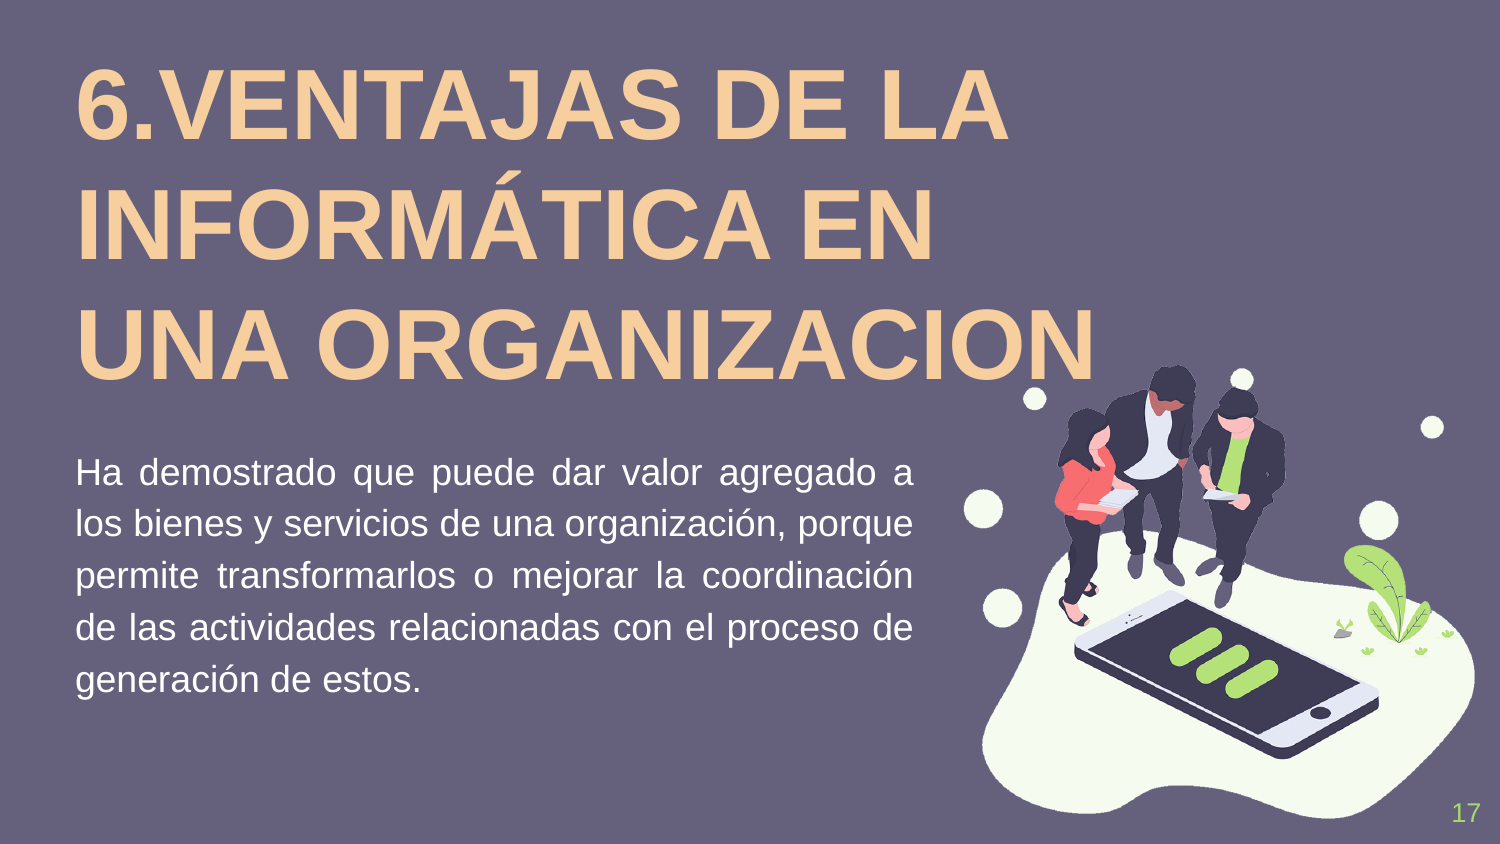

# 6.VENTAJAS DE LA INFORMÁTICA EN UNA ORGANIZACION
Ha demostrado que puede dar valor agregado a los bienes y servicios de una organización, porque permite transformarlos o mejorar la coordinación de las actividades relacionadas con el proceso de generación de estos.

17